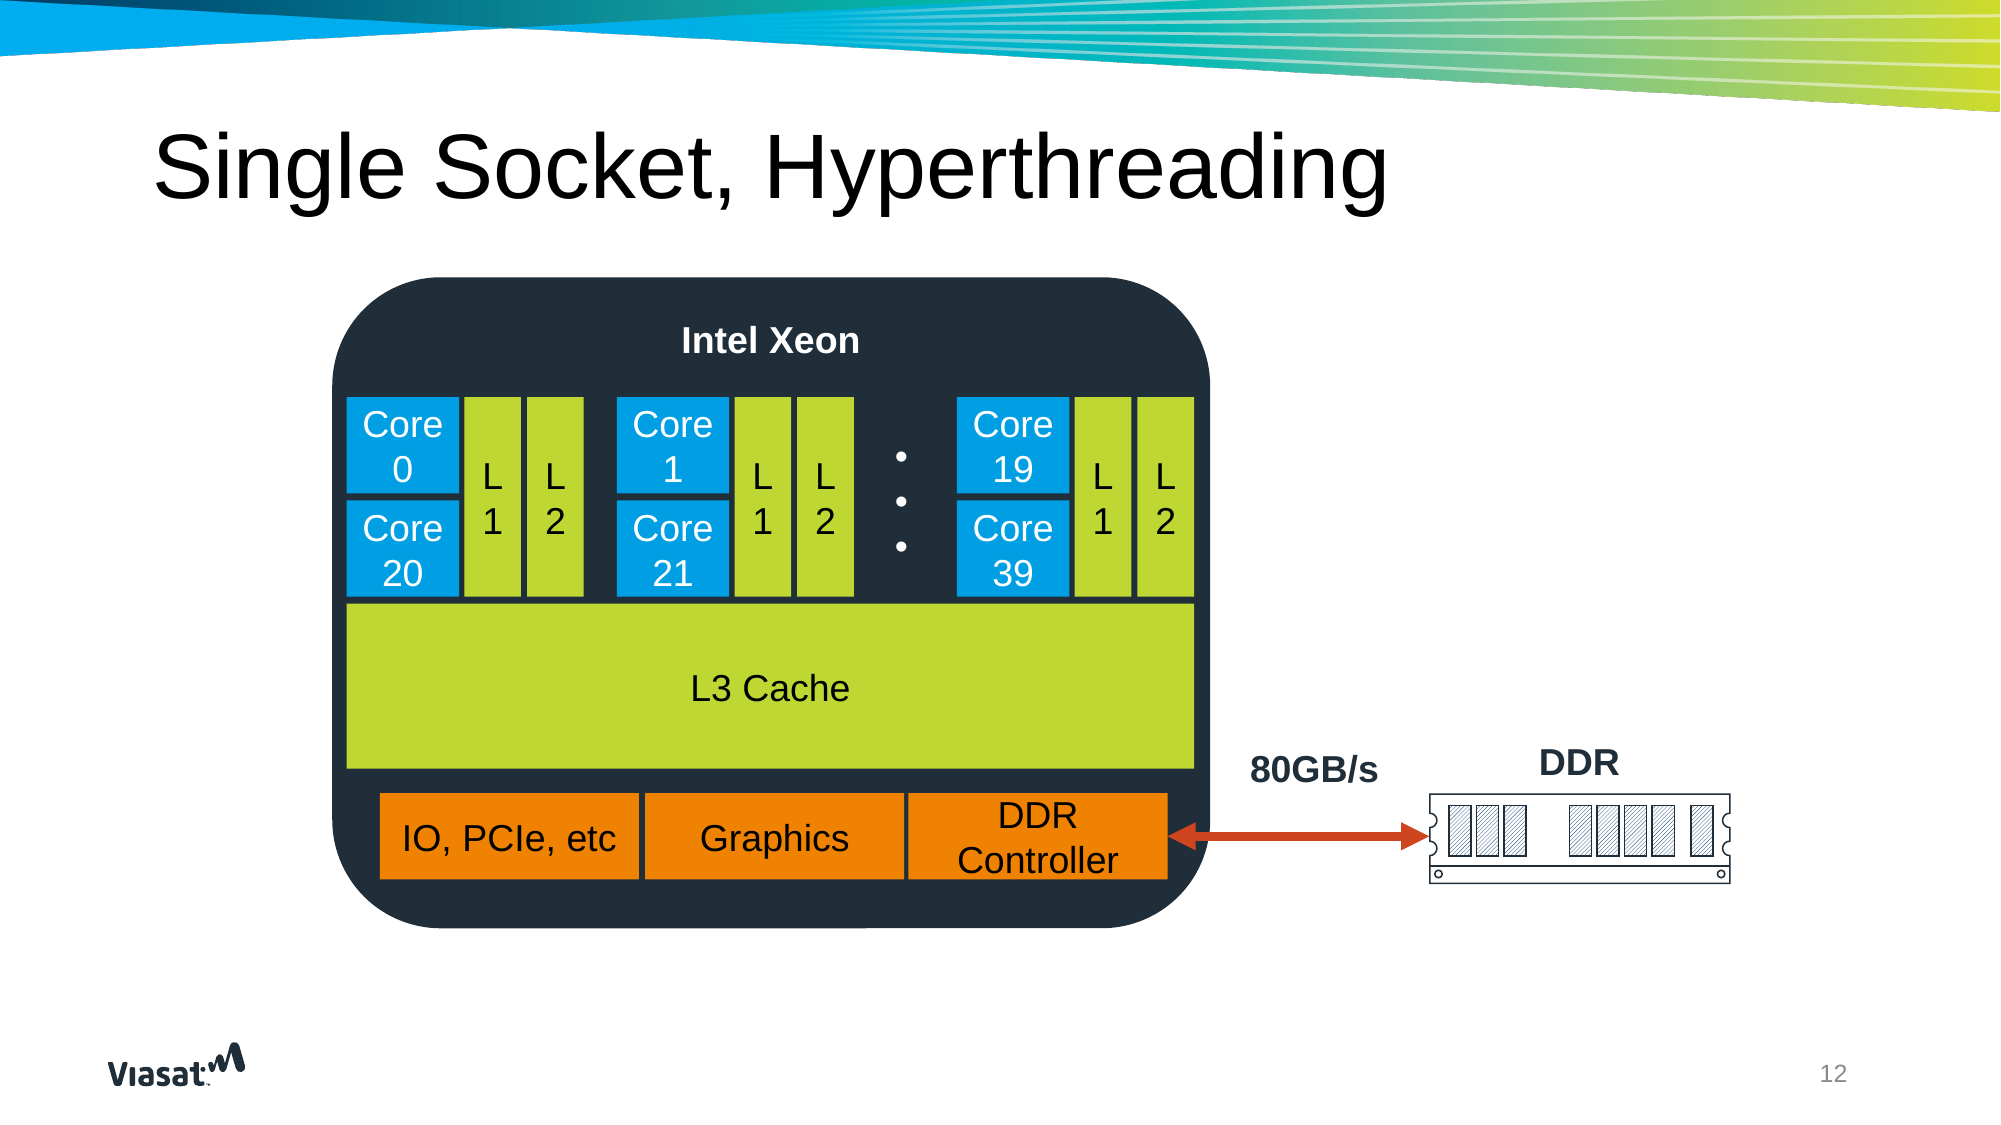

# Single Socket, Hyperthreading
Intel Xeon
Core
0
L
1
L
2
Core
1
L
1
L
2
Core
19
L
1
L
2
•••
Core
20
Core
21
Core
39
L3 Cache
DDR
80GB/s
IO, PCIe, etc
Graphics
DDR Controller

12